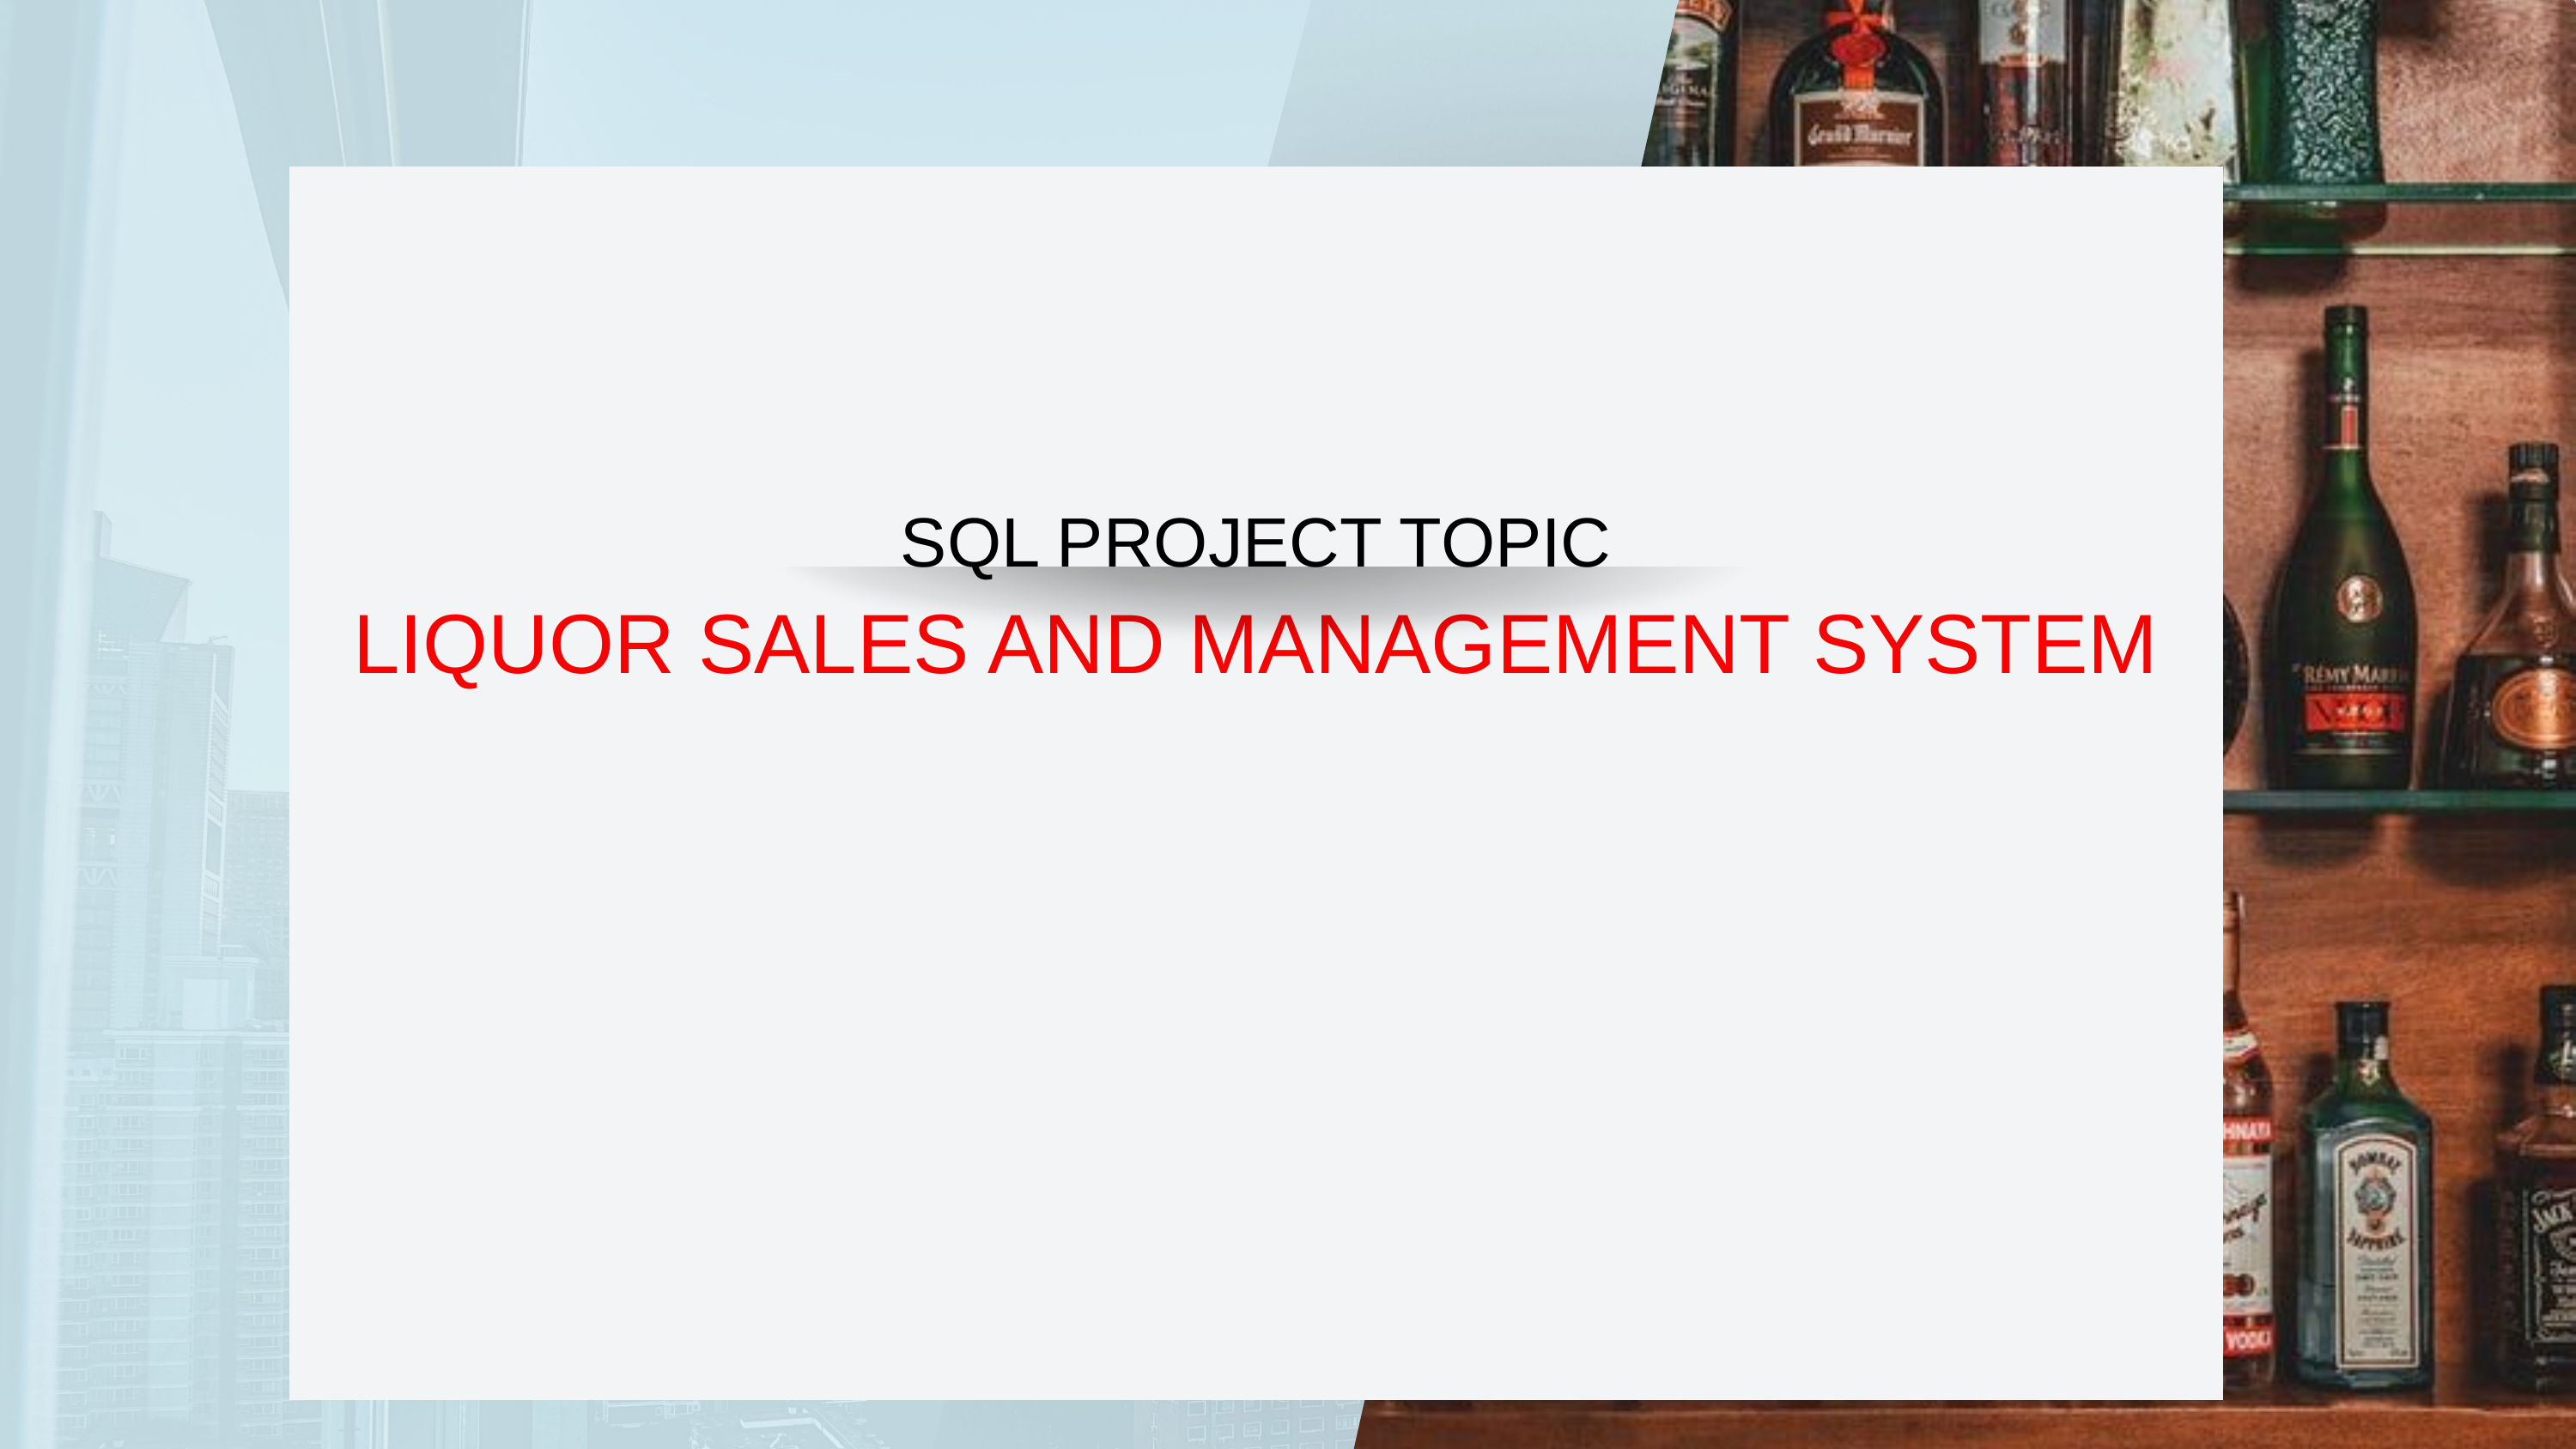

SQL PROJECT TOPIC
LIQUOR SALES AND MANAGEMENT SYSTEM